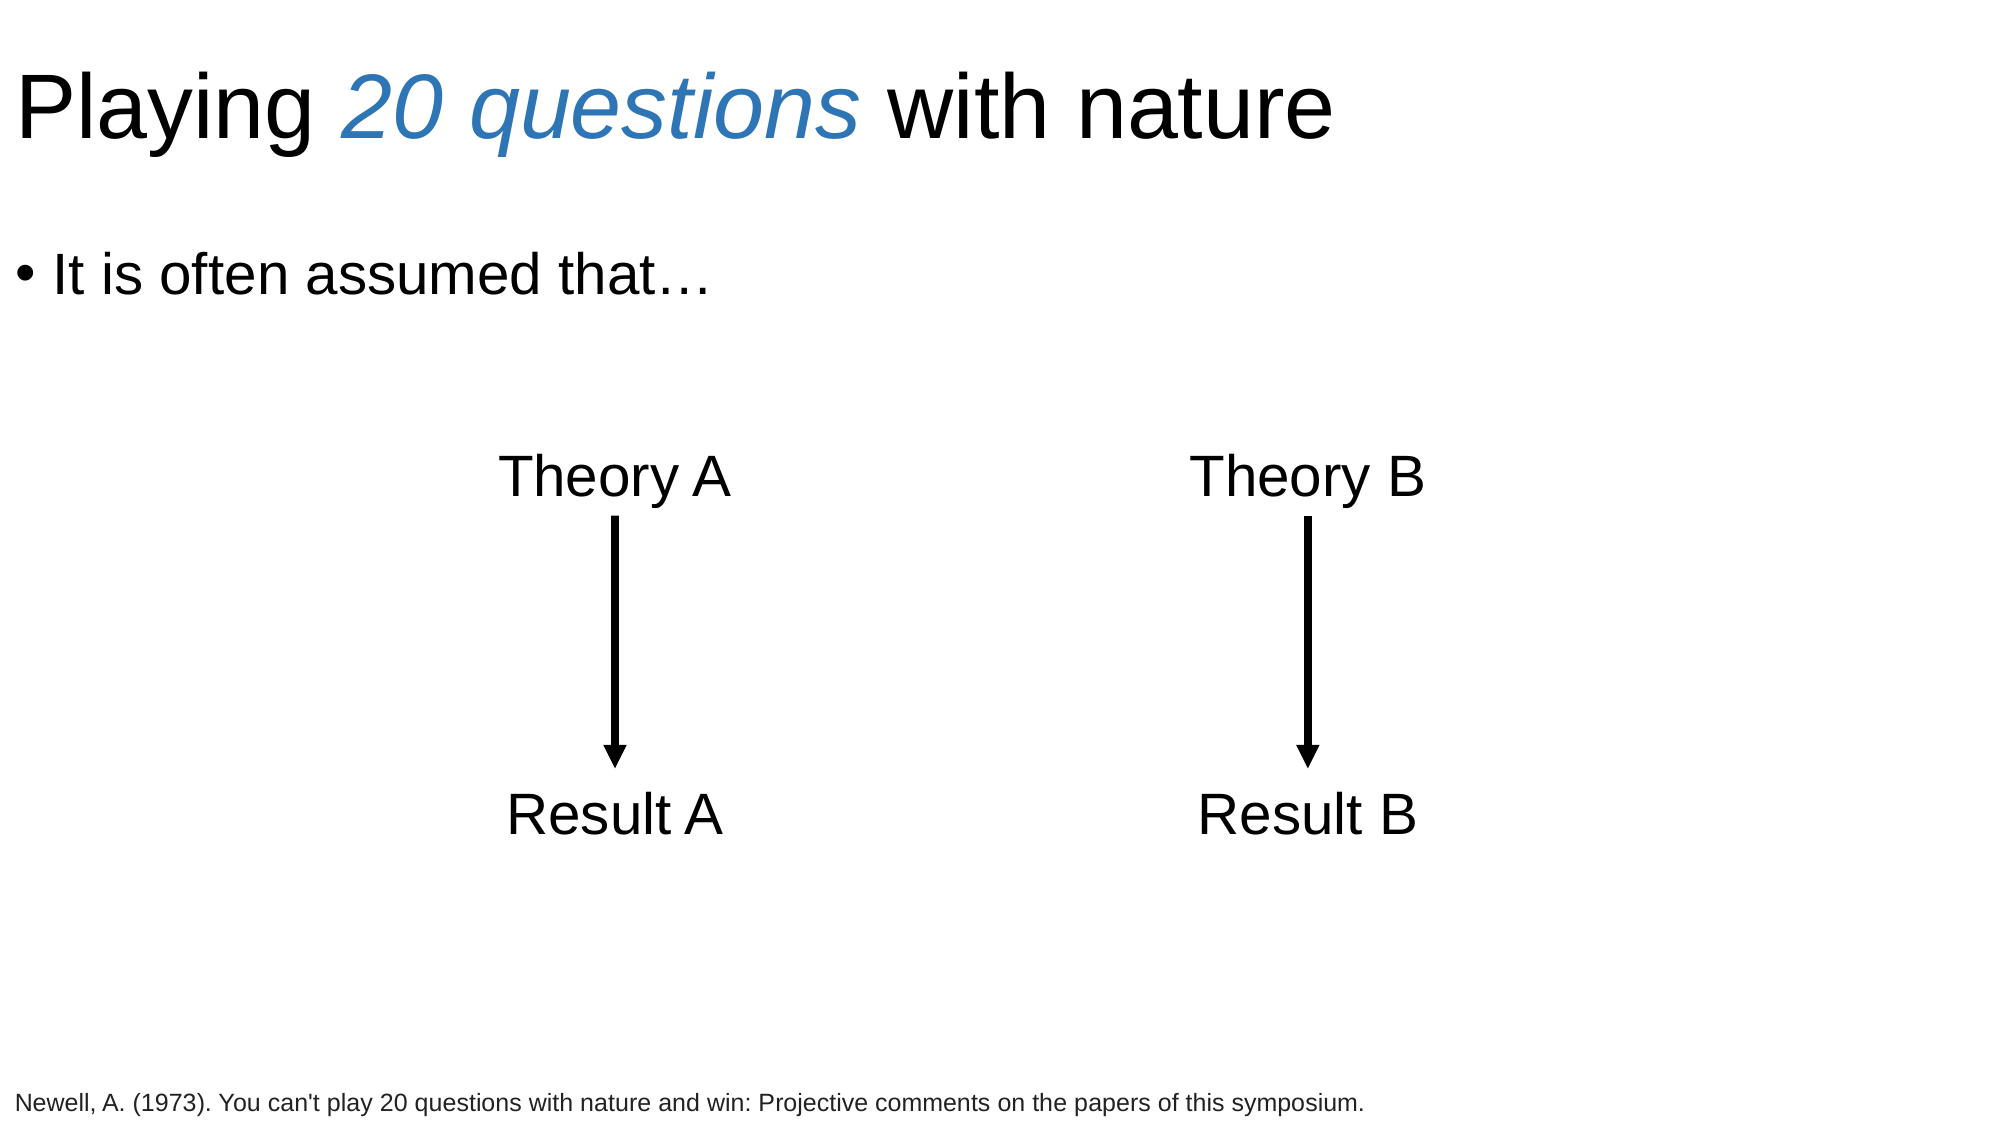

# Playing 20 questions with nature
It is often assumed that…
Theory A
Theory B
Result A
Result B
Newell, A. (1973). You can't play 20 questions with nature and win: Projective comments on the papers of this symposium.